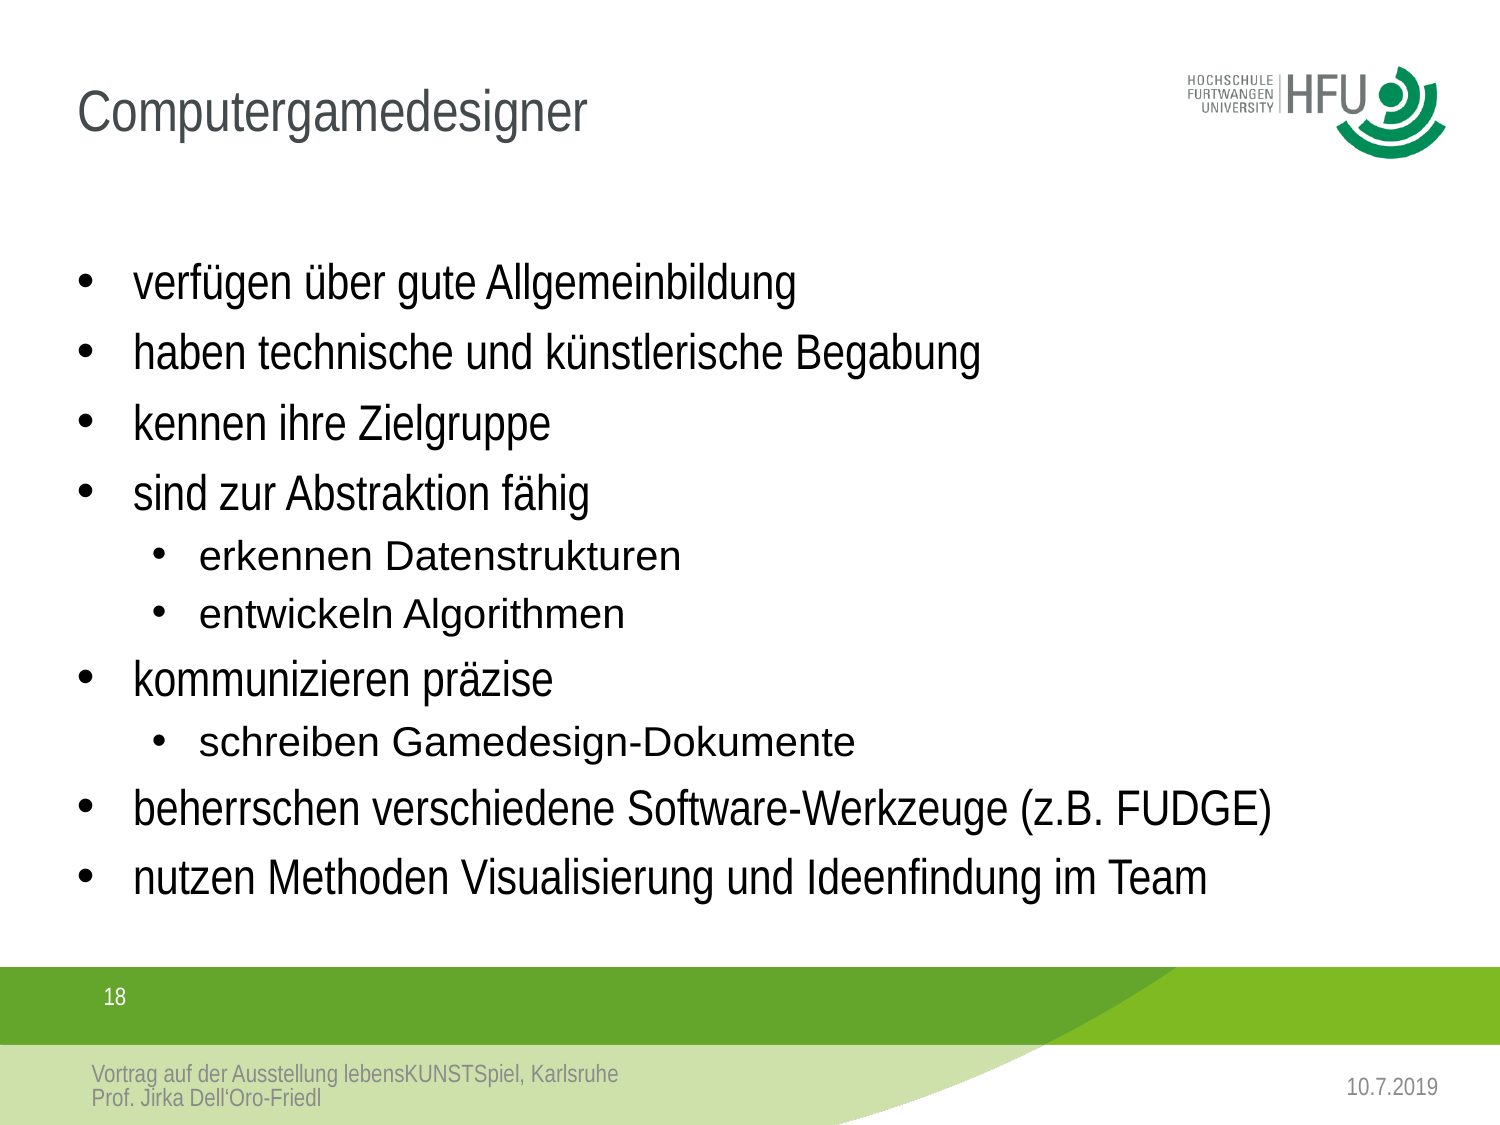

# Computergamedesigner
verfügen über gute Allgemeinbildung
haben technische und künstlerische Begabung
kennen ihre Zielgruppe
sind zur Abstraktion fähig
erkennen Datenstrukturen
entwickeln Algorithmen
kommunizieren präzise
schreiben Gamedesign-Dokumente
beherrschen verschiedene Software-Werkzeuge (z.B. FUDGE)
nutzen Methoden Visualisierung und Ideenfindung im Team

18